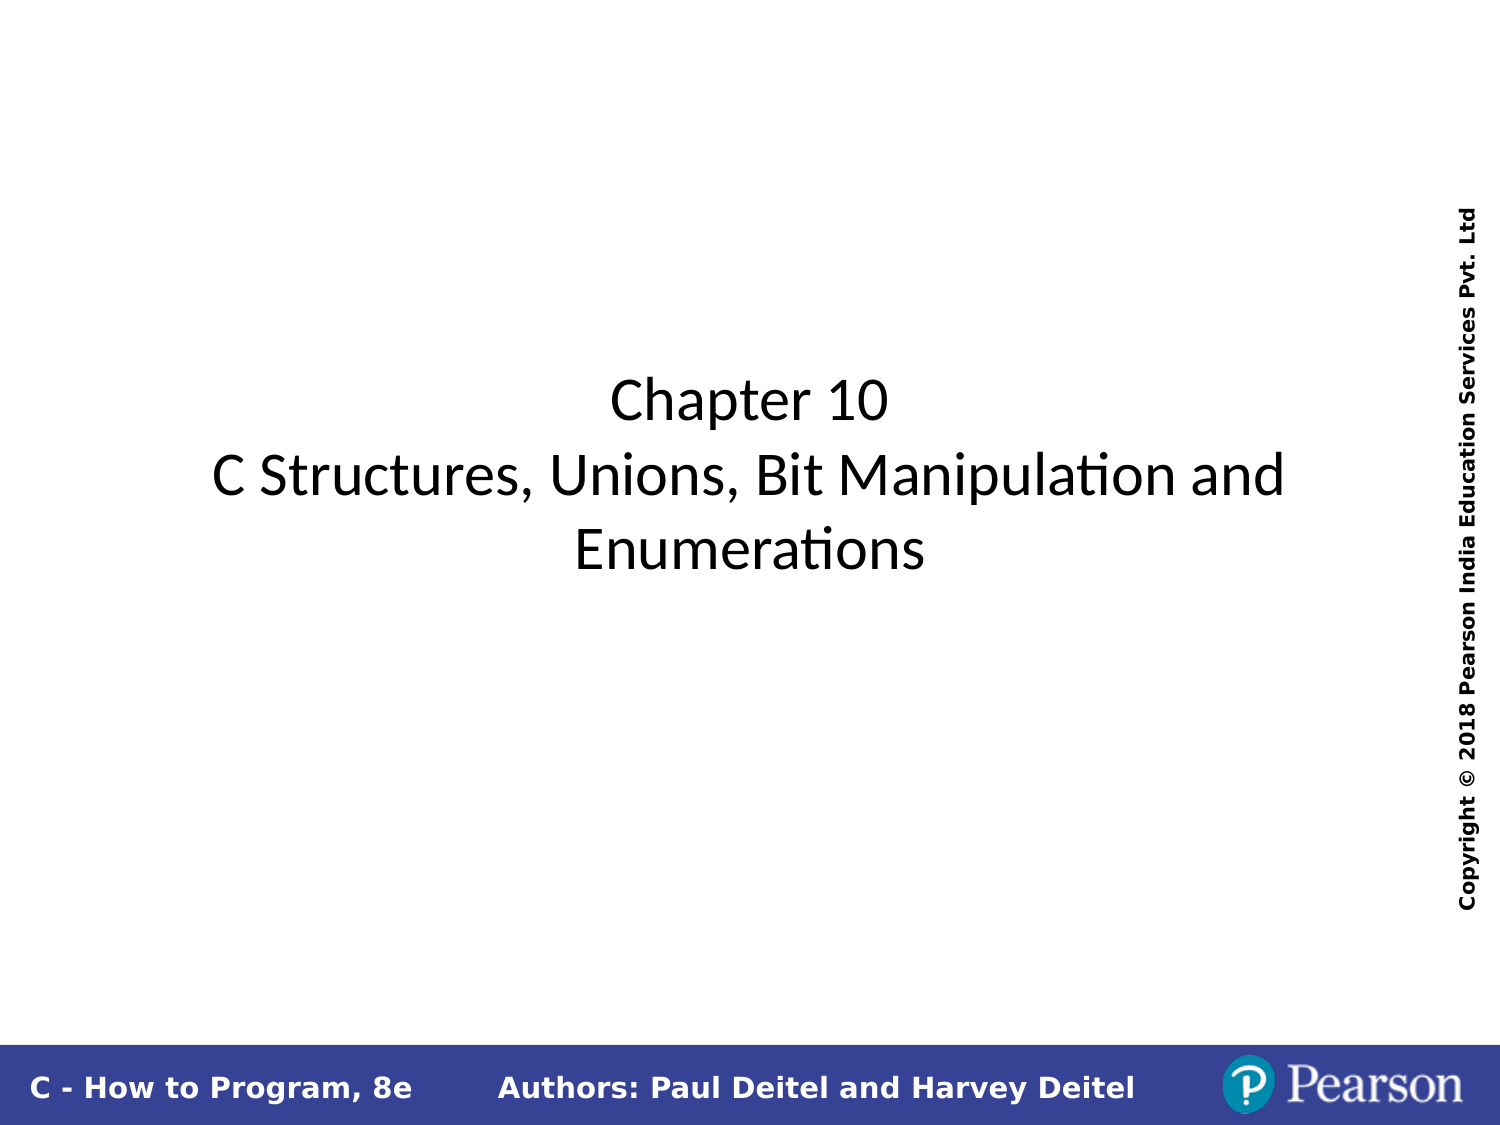

# Chapter 10 C Structures, Unions, Bit Manipulation and Enumerations